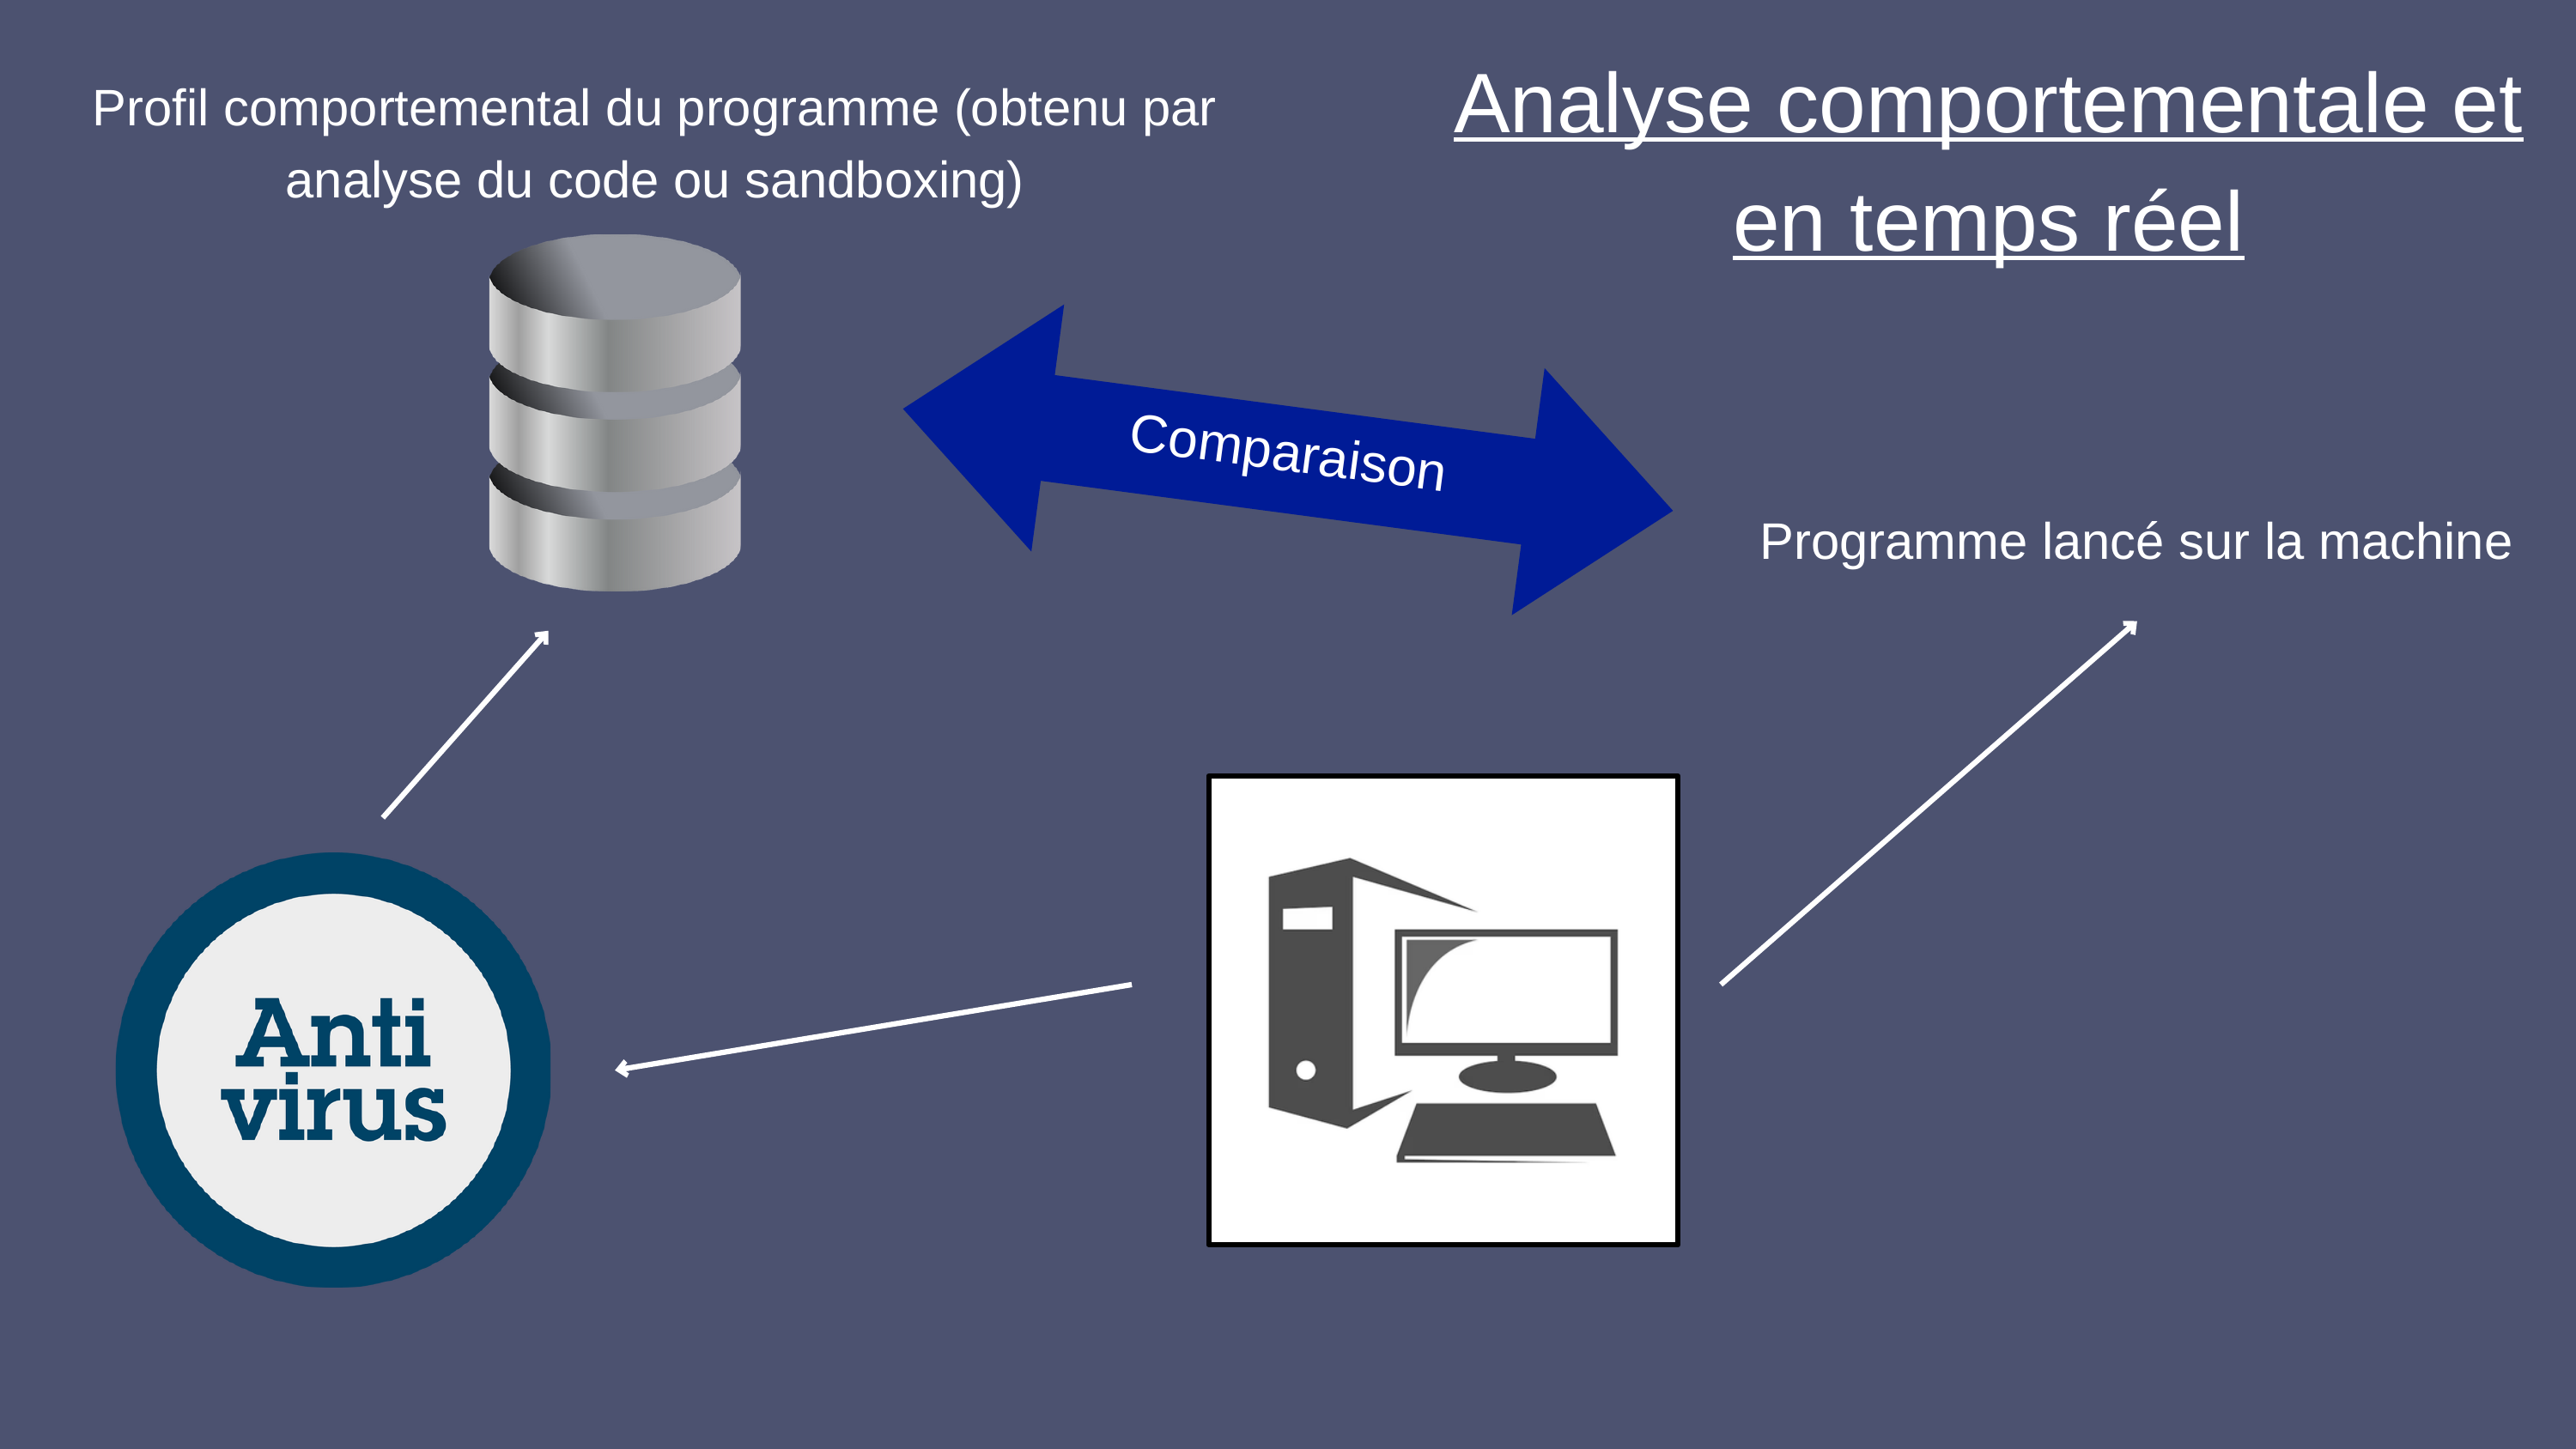

Analyse comportementale et en temps réel
Profil comportemental du programme (obtenu par analyse du code ou sandboxing)

Comparaison
Programme lancé sur la machine